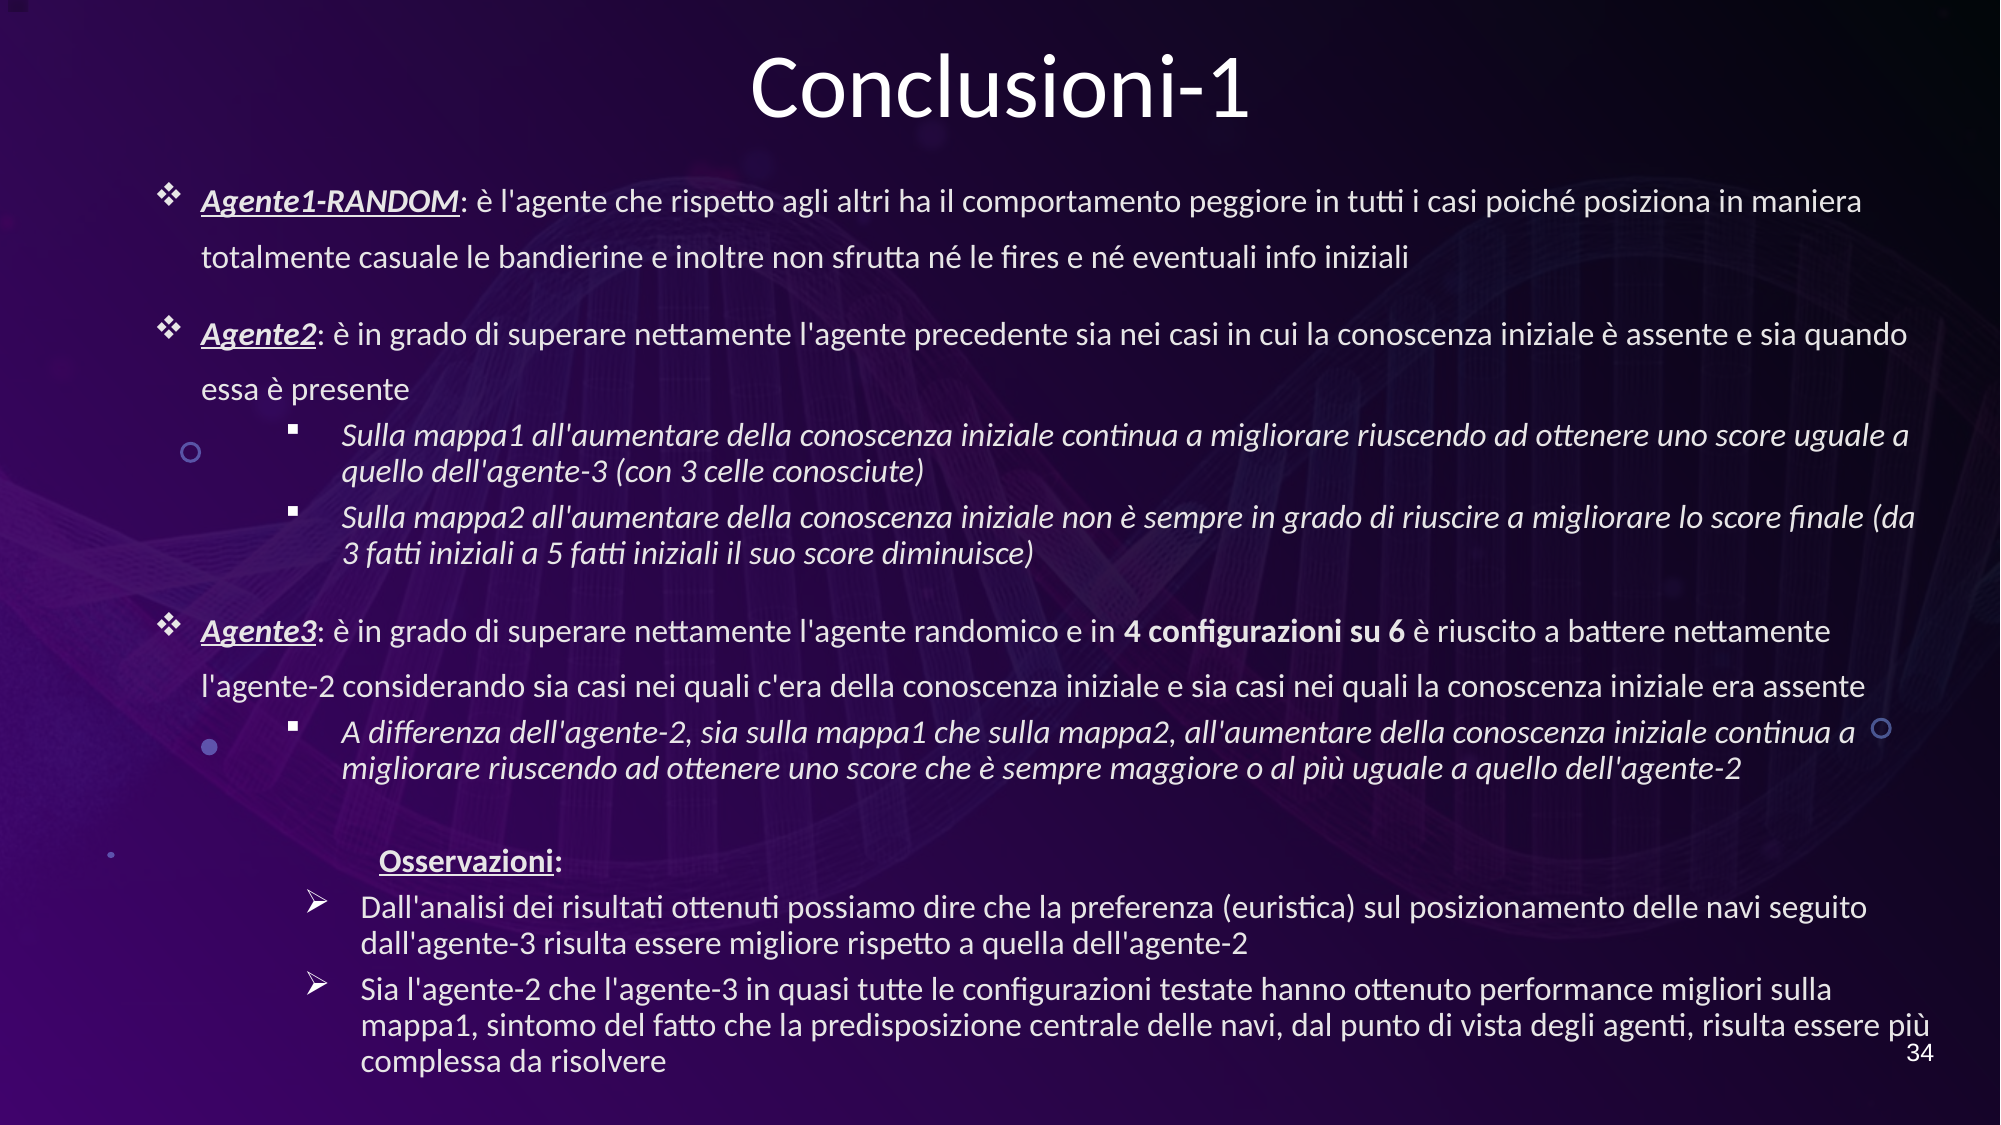

# Conclusioni-1
Agente1-RANDOM: è l'agente che rispetto agli altri ha il comportamento peggiore in tutti i casi poiché posiziona in maniera totalmente casuale le bandierine e inoltre non sfrutta né le fires e né eventuali info iniziali
Agente2: è in grado di superare nettamente l'agente precedente sia nei casi in cui la conoscenza iniziale è assente e sia quando essa è presente
Sulla mappa1 all'aumentare della conoscenza iniziale continua a migliorare riuscendo ad ottenere uno score uguale a quello dell'agente-3 (con 3 celle conosciute)
Sulla mappa2 all'aumentare della conoscenza iniziale non è sempre in grado di riuscire a migliorare lo score finale (da 3 fatti iniziali a 5 fatti iniziali il suo score diminuisce)
Agente3: è in grado di superare nettamente l'agente randomico e in 4 configurazioni su 6 è riuscito a battere nettamente l'agente-2 considerando sia casi nei quali c'era della conoscenza iniziale e sia casi nei quali la conoscenza iniziale era assente
A differenza dell'agente-2, sia sulla mappa1 che sulla mappa2, all'aumentare della conoscenza iniziale continua a migliorare riuscendo ad ottenere uno score che è sempre maggiore o al più uguale a quello dell'agente-2

	Osservazioni:
Dall'analisi dei risultati ottenuti possiamo dire che la preferenza (euristica) sul posizionamento delle navi seguito dall'agente-3 risulta essere migliore rispetto a quella dell'agente-2
Sia l'agente-2 che l'agente-3 in quasi tutte le configurazioni testate hanno ottenuto performance migliori sulla mappa1, sintomo del fatto che la predisposizione centrale delle navi, dal punto di vista degli agenti, risulta essere più complessa da risolvere

34